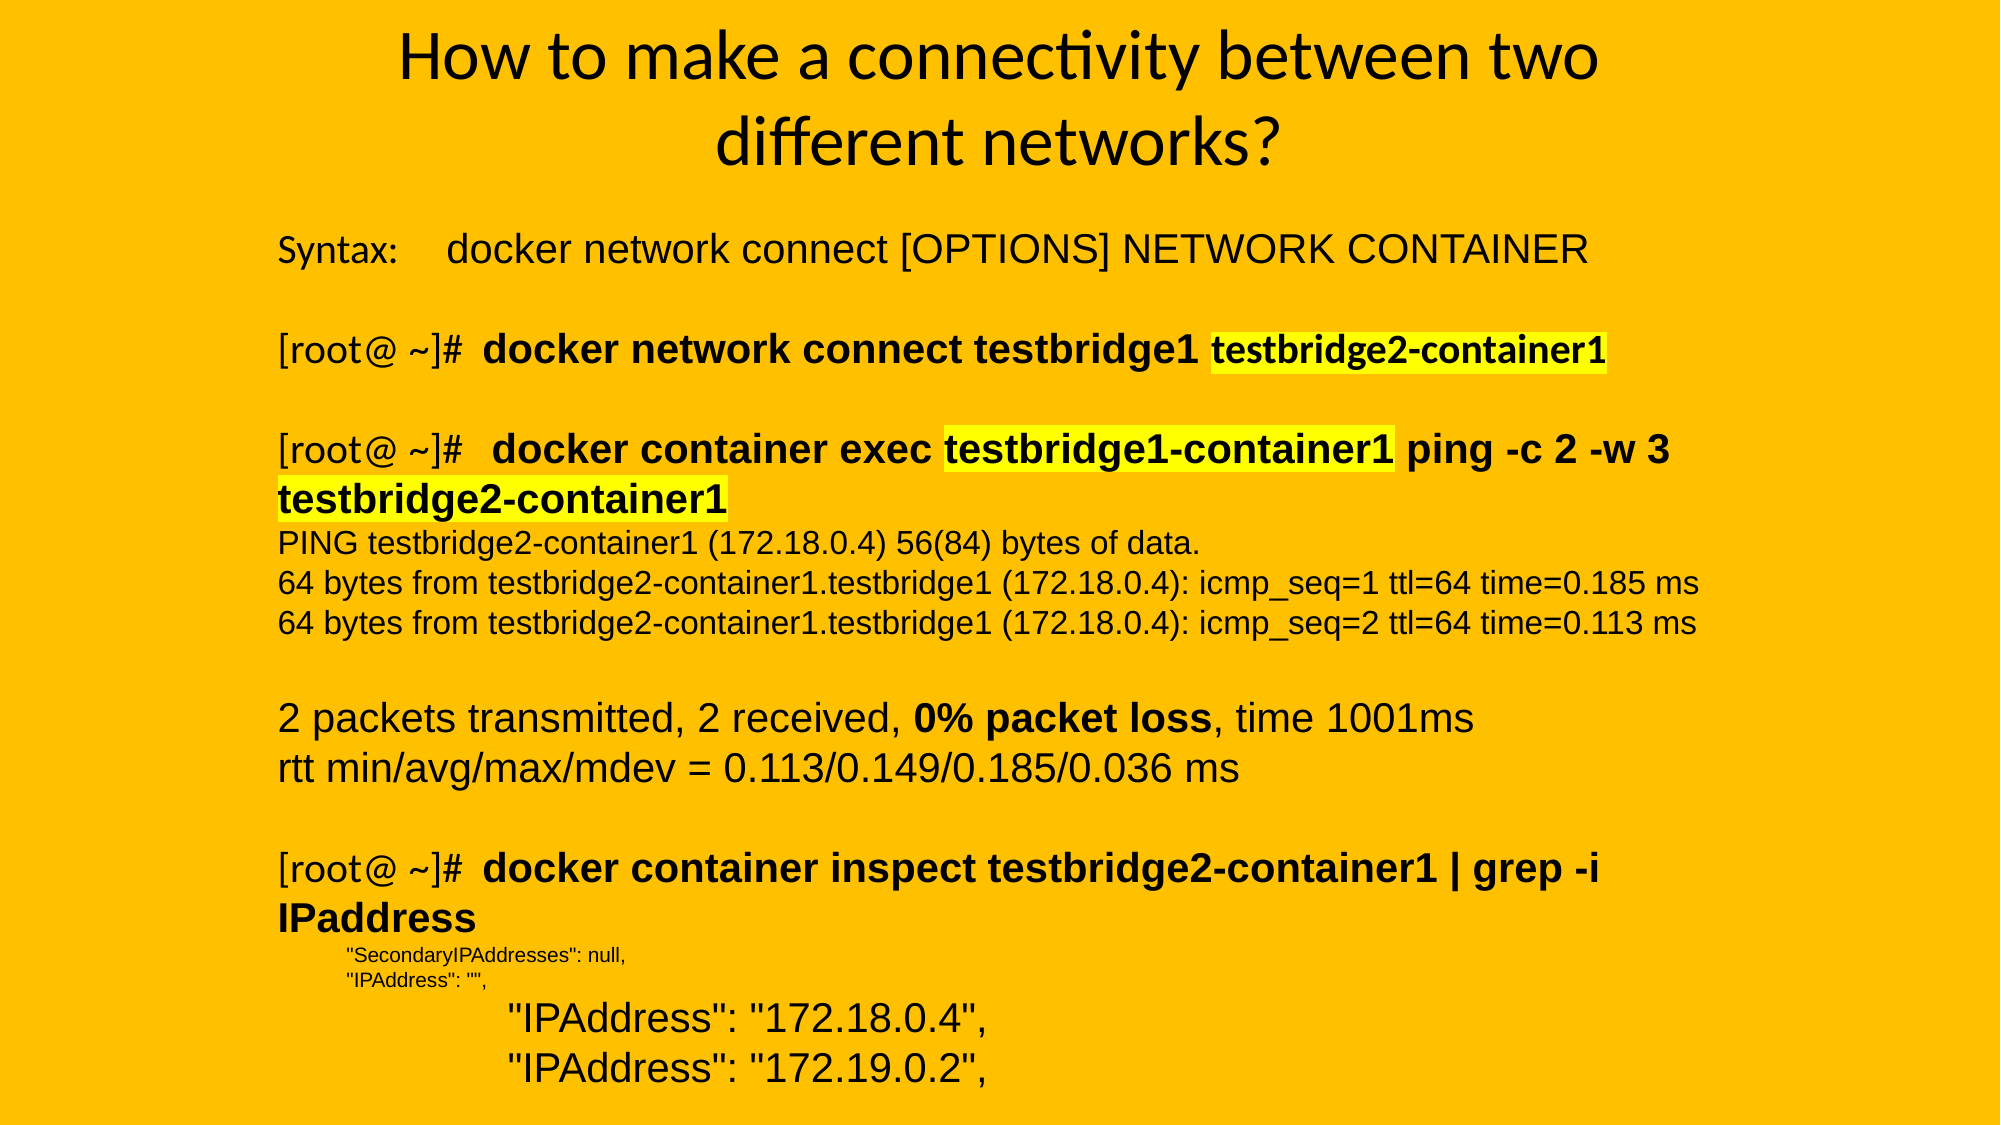

# How to make a connectivity between two different networks?
Syntax:     docker network connect [OPTIONS] NETWORK CONTAINER

[root@ ~]#  docker network connect testbridge1 testbridge2-container1

[root@ ~]#   docker container exec testbridge1-container1 ping -c 2 -w 3  testbridge2-container1
PING testbridge2-container1 (172.18.0.4) 56(84) bytes of data.
64 bytes from testbridge2-container1.testbridge1 (172.18.0.4): icmp_seq=1 ttl=64 time=0.185 ms
64 bytes from testbridge2-container1.testbridge1 (172.18.0.4): icmp_seq=2 ttl=64 time=0.113 ms

2 packets transmitted, 2 received, 0% packet loss, time 1001ms
rtt min/avg/max/mdev = 0.113/0.149/0.185/0.036 ms

[root@ ~]#  docker container inspect testbridge2-container1 | grep -i IPaddress
            "SecondaryIPAddresses": null,
            "IPAddress": "",
                    "IPAddress": "172.18.0.4",
                    "IPAddress": "172.19.0.2",